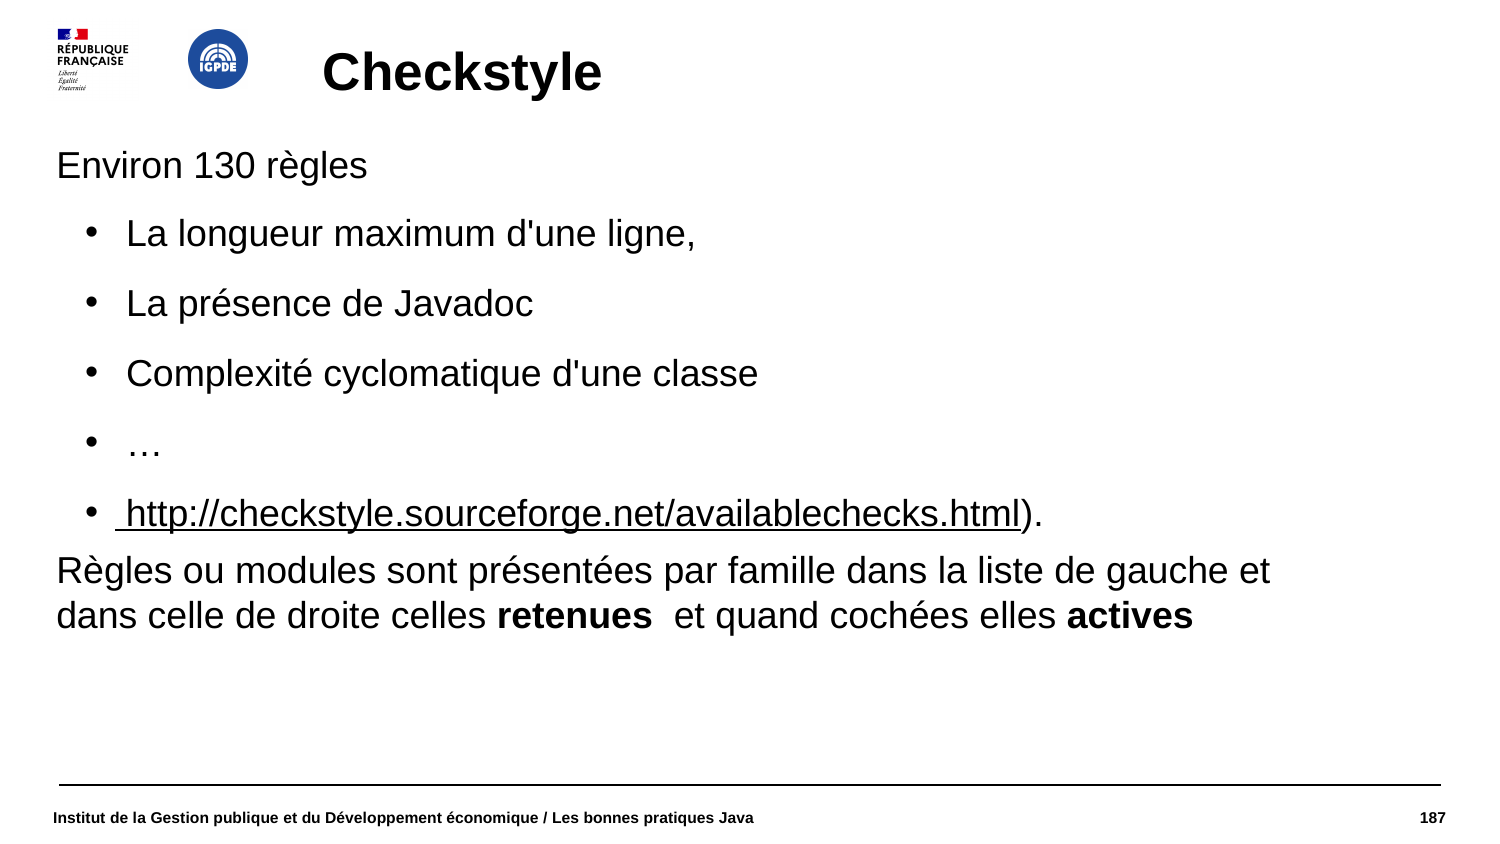

# Checkstyle
Environ 130 règles
 La longueur maximum d'une ligne,
 La présence de Javadoc
 Complexité cyclomatique d'une classe
 …
 http://checkstyle.sourceforge.net/availablechecks.html).
Règles ou modules sont présentées par famille dans la liste de gauche et dans celle de droite celles retenues  et quand cochées elles actives
Institut de la Gestion publique et du Développement économique / Les bonnes pratiques Java
187